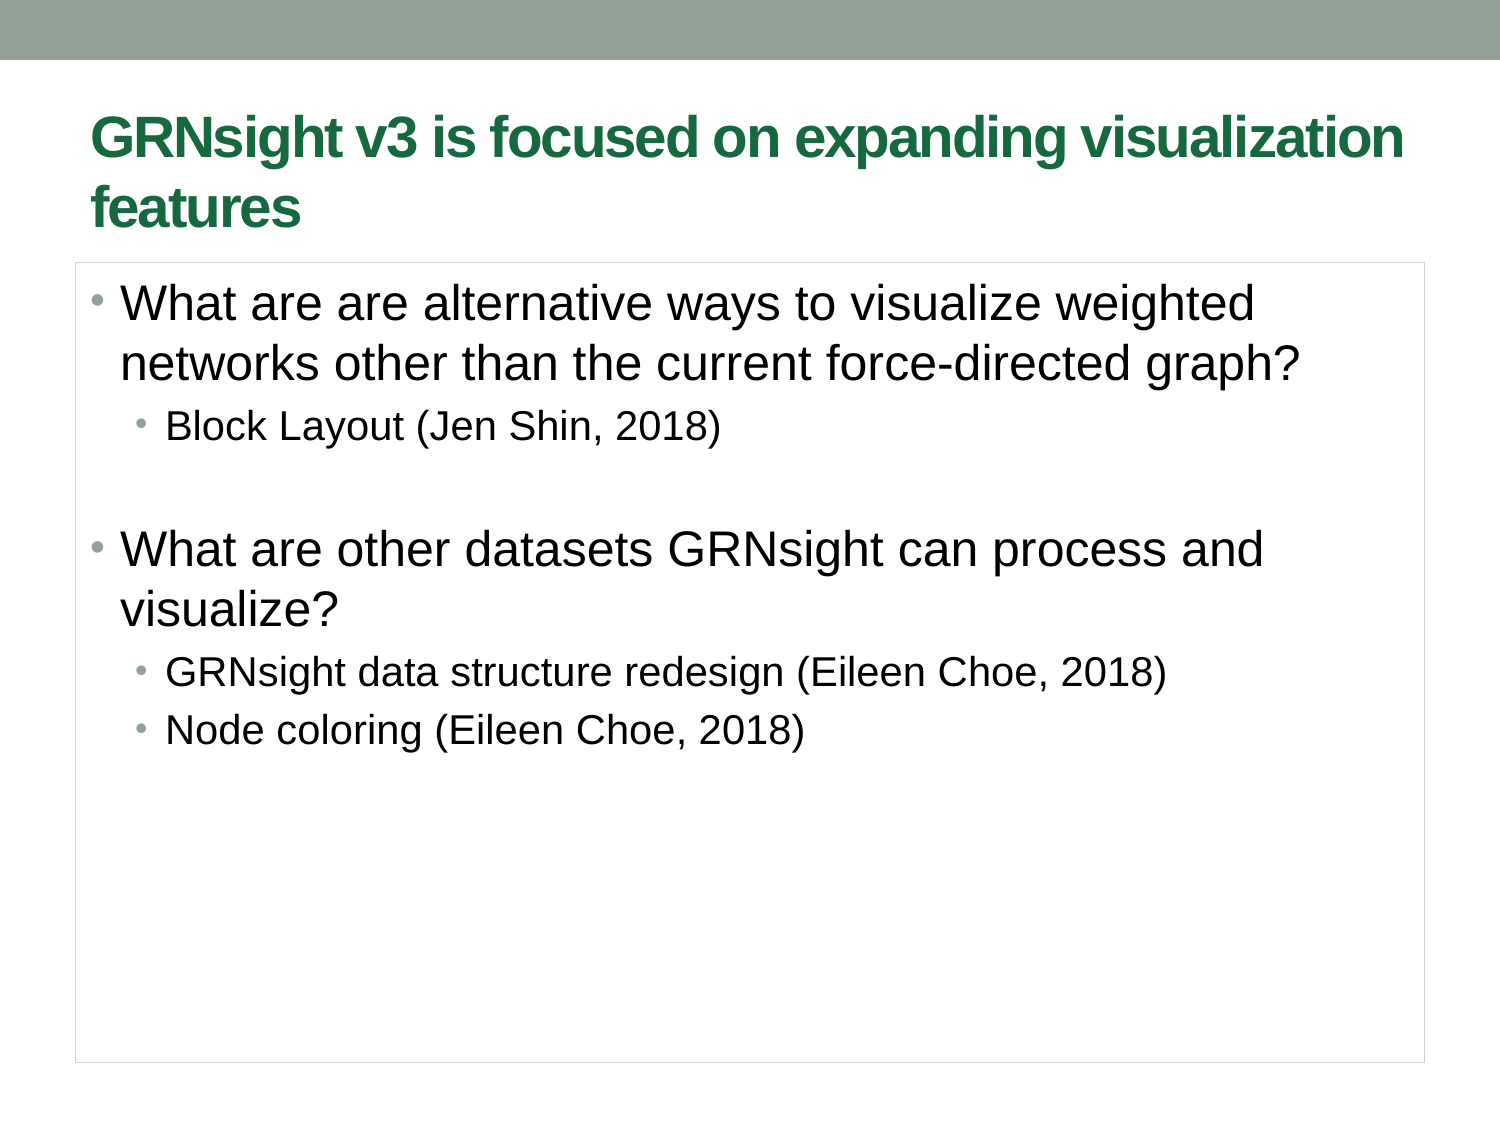

# GRNsight v3 is focused on expanding visualization features
What are are alternative ways to visualize weighted networks other than the current force-directed graph?
Block Layout (Jen Shin, 2018)

What are other datasets GRNsight can process and visualize?
GRNsight data structure redesign (Eileen Choe, 2018)
Node coloring (Eileen Choe, 2018)